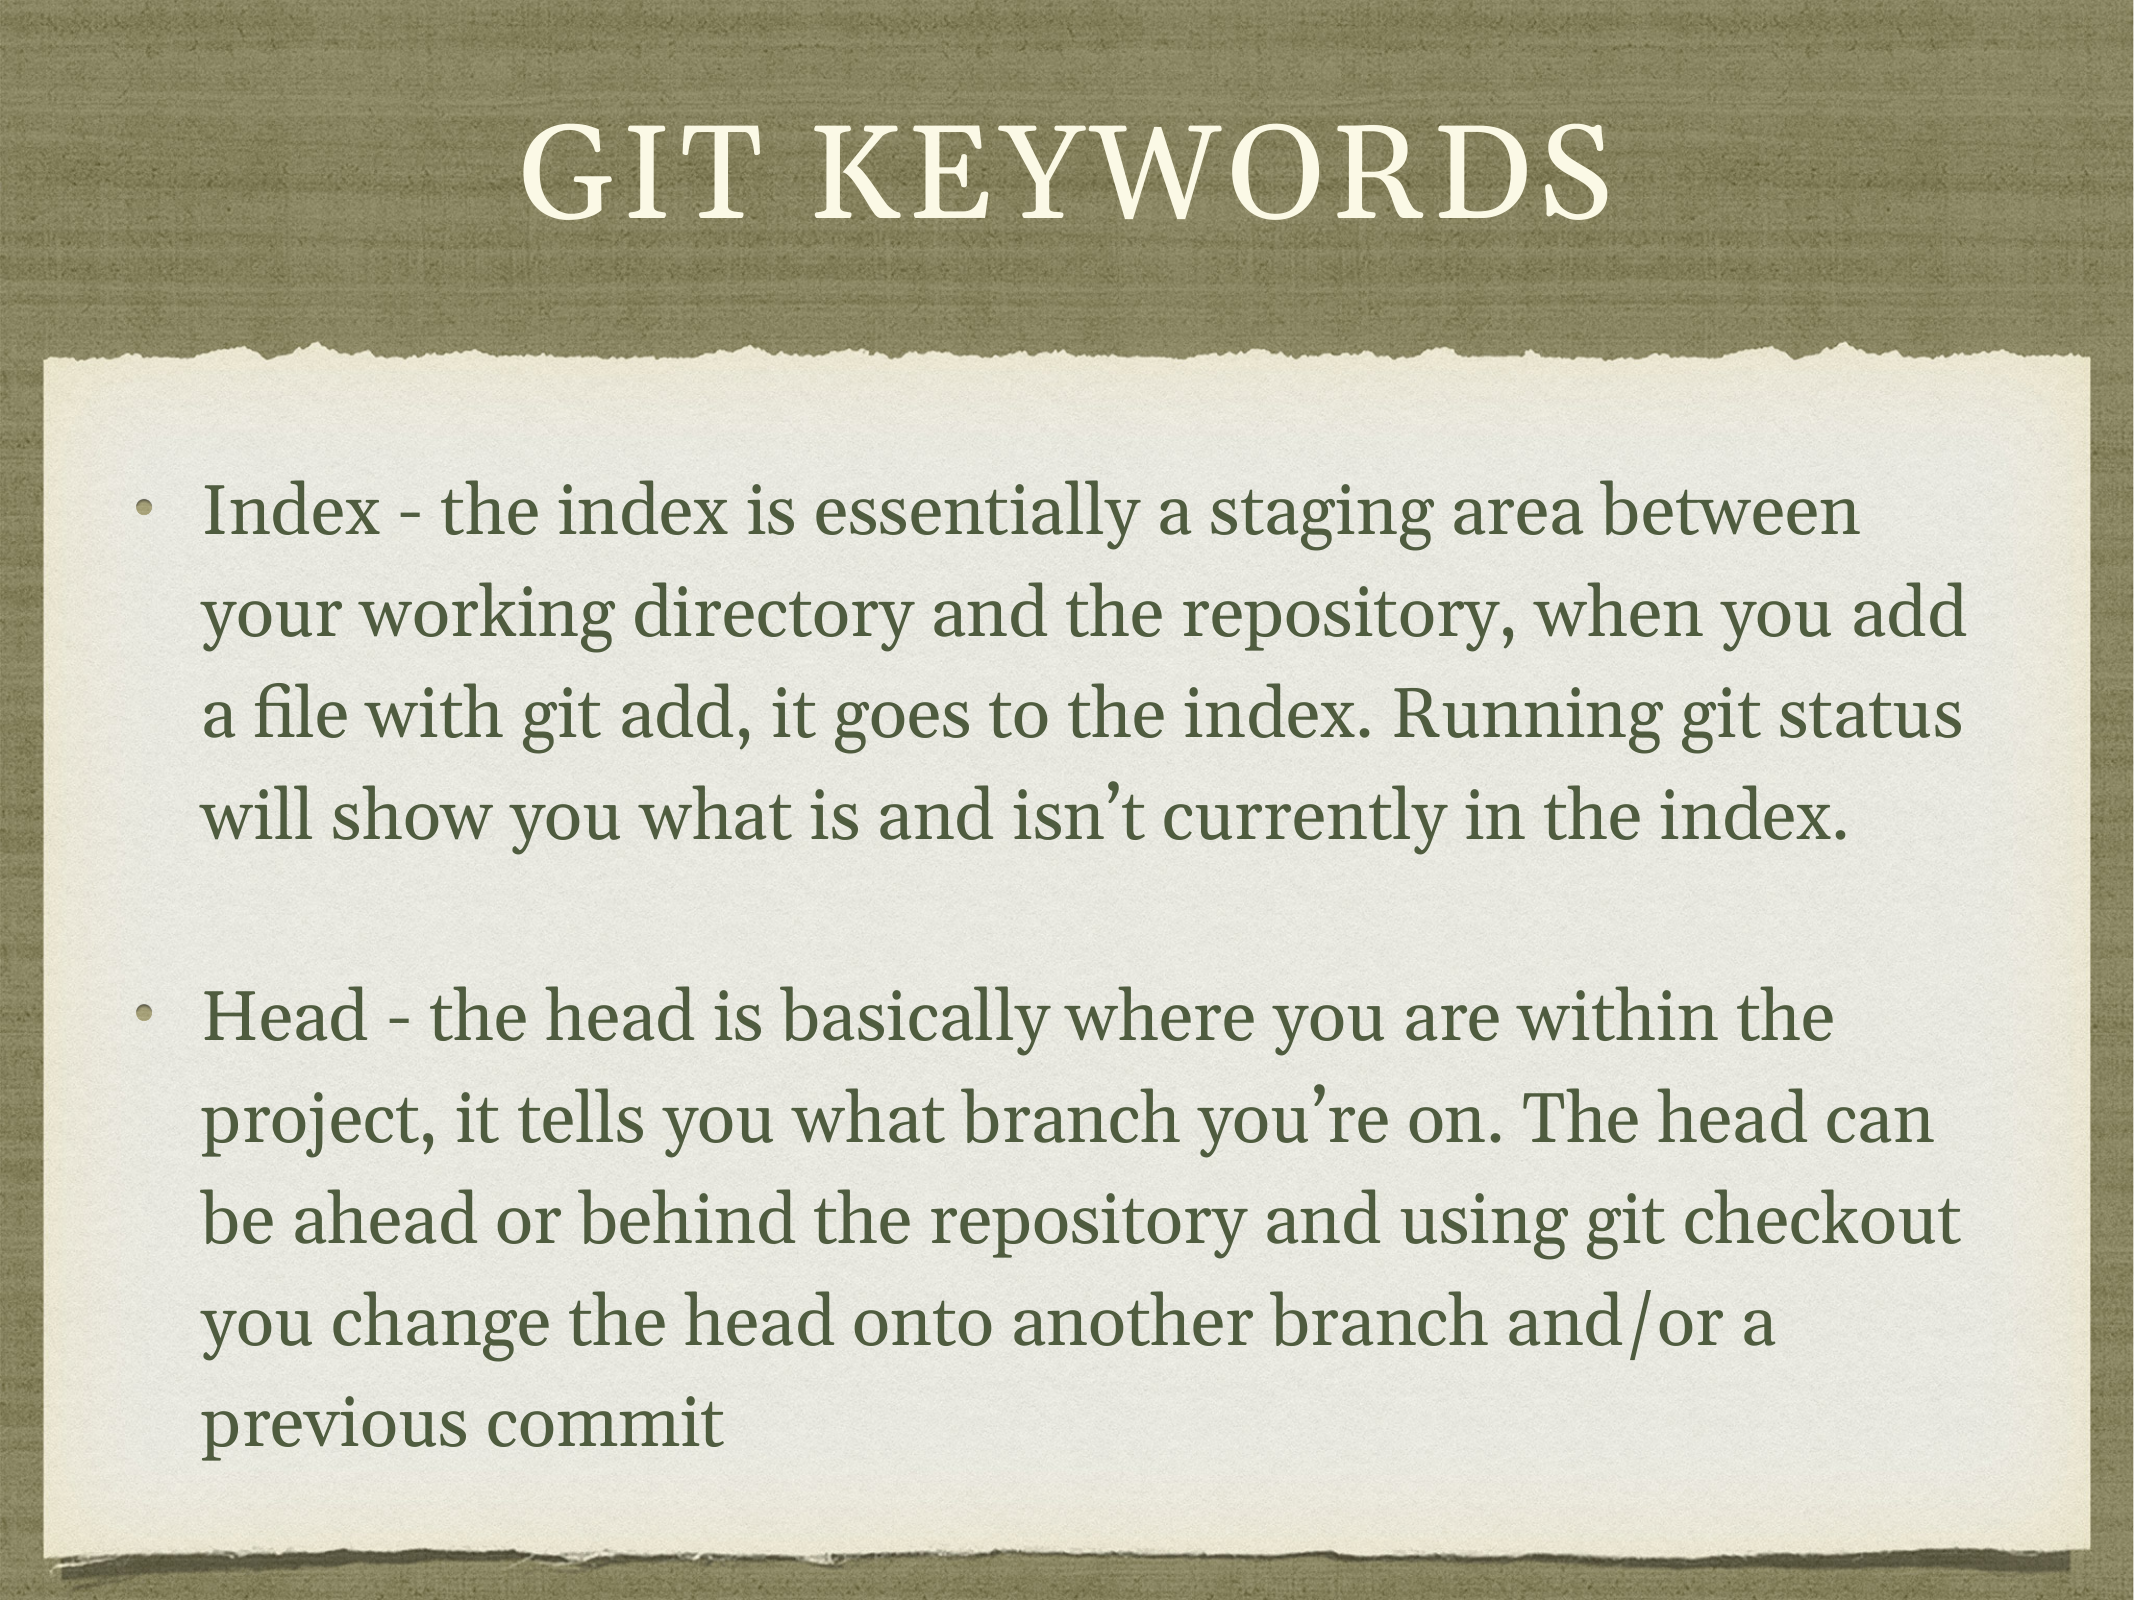

# Git Keywords
Index - the index is essentially a staging area between your working directory and the repository, when you add a file with git add, it goes to the index. Running git status will show you what is and isn’t currently in the index.
Head - the head is basically where you are within the project, it tells you what branch you’re on. The head can be ahead or behind the repository and using git checkout you change the head onto another branch and/or a previous commit